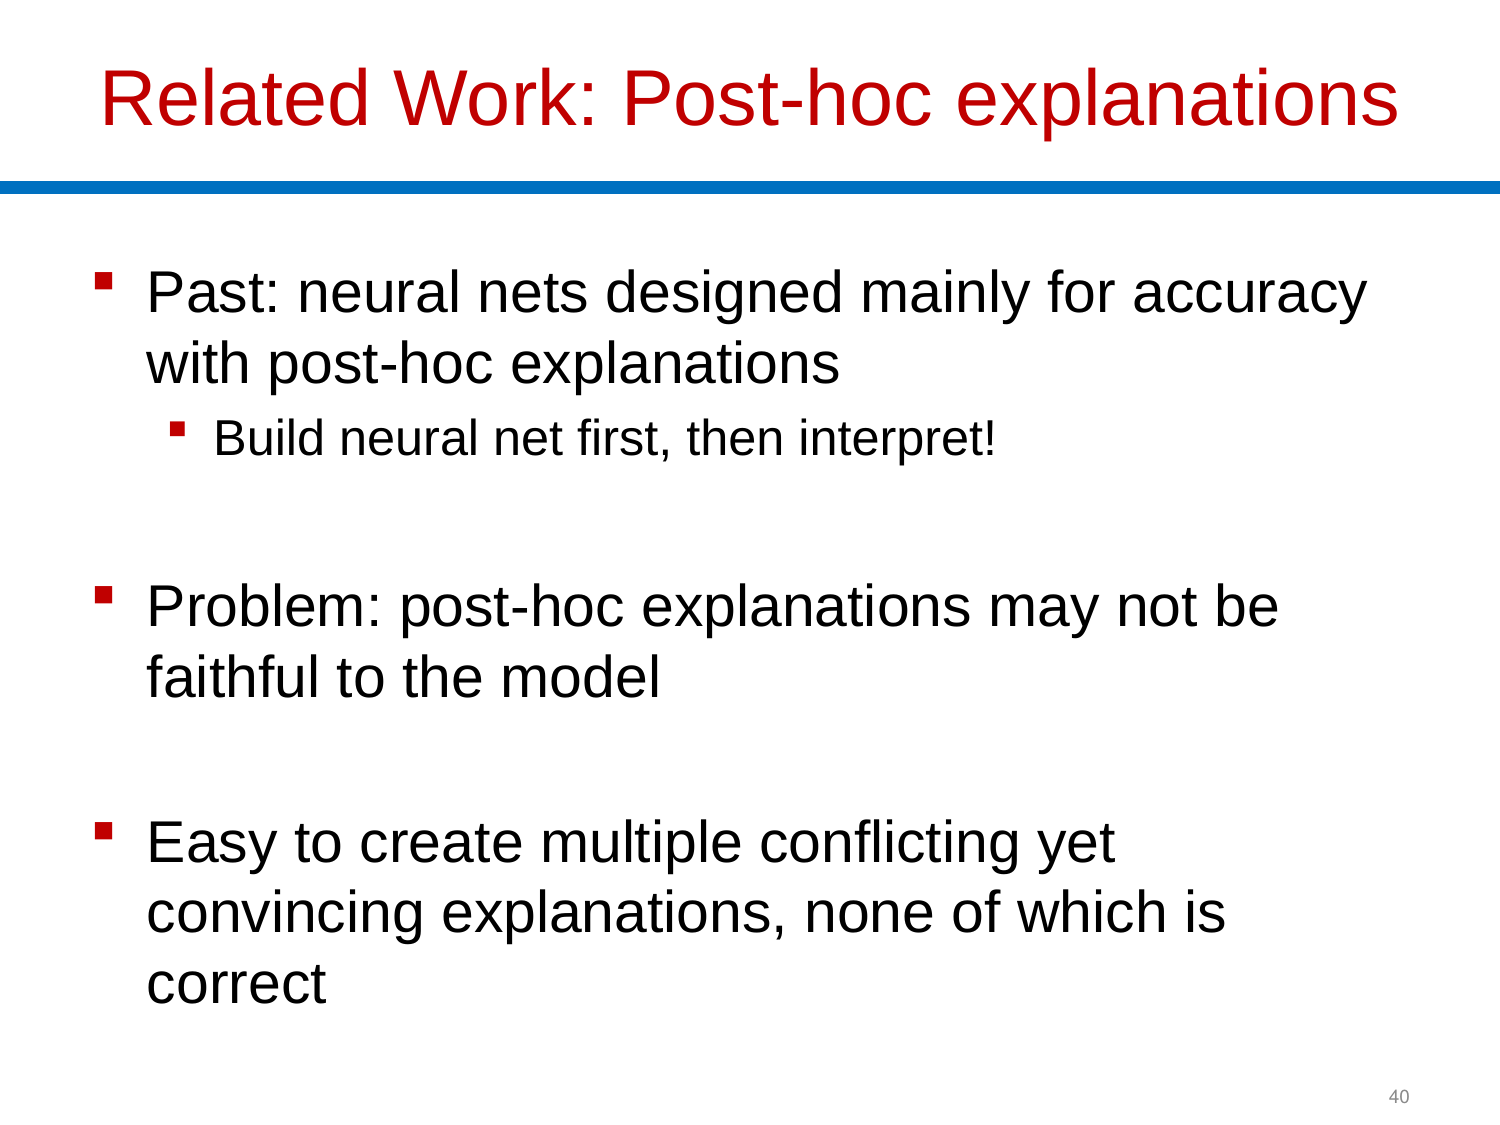

# Related Work: Post-hoc explanations
Past: neural nets designed mainly for accuracy with post-hoc explanations
Build neural net first, then interpret!

Problem: post-hoc explanations may not be faithful to the model

Easy to create multiple conflicting yet convincing explanations, none of which is correct

40